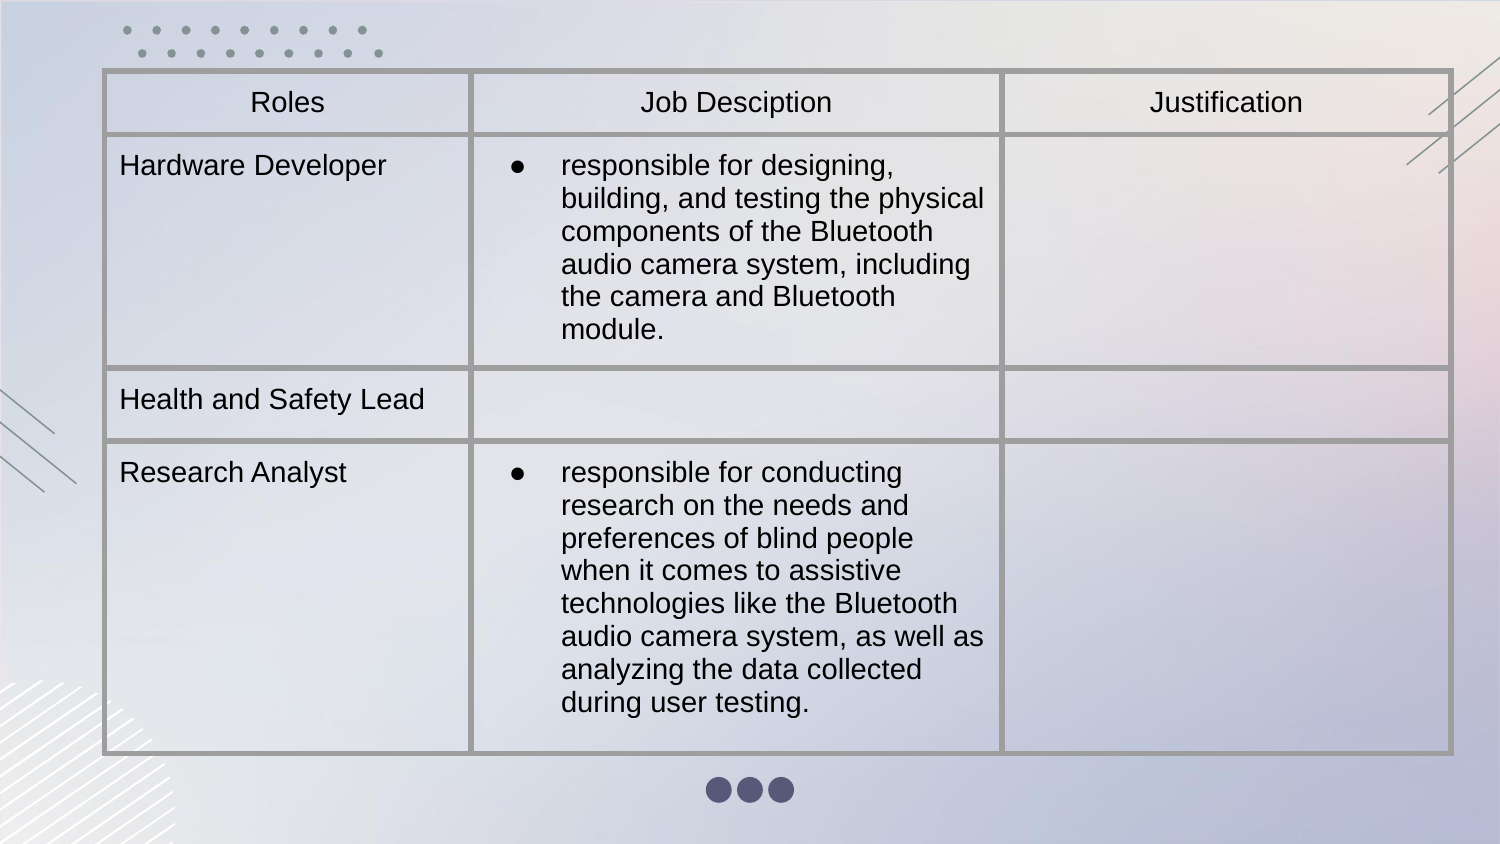

| Roles | Job Desciption | Justification |
| --- | --- | --- |
| Hardware Developer | responsible for designing, building, and testing the physical components of the Bluetooth audio camera system, including the camera and Bluetooth module. |  |
| Health and Safety Lead |  |  |
| Research Analyst | responsible for conducting research on the needs and preferences of blind people when it comes to assistive technologies like the Bluetooth audio camera system, as well as analyzing the data collected during user testing. |  |